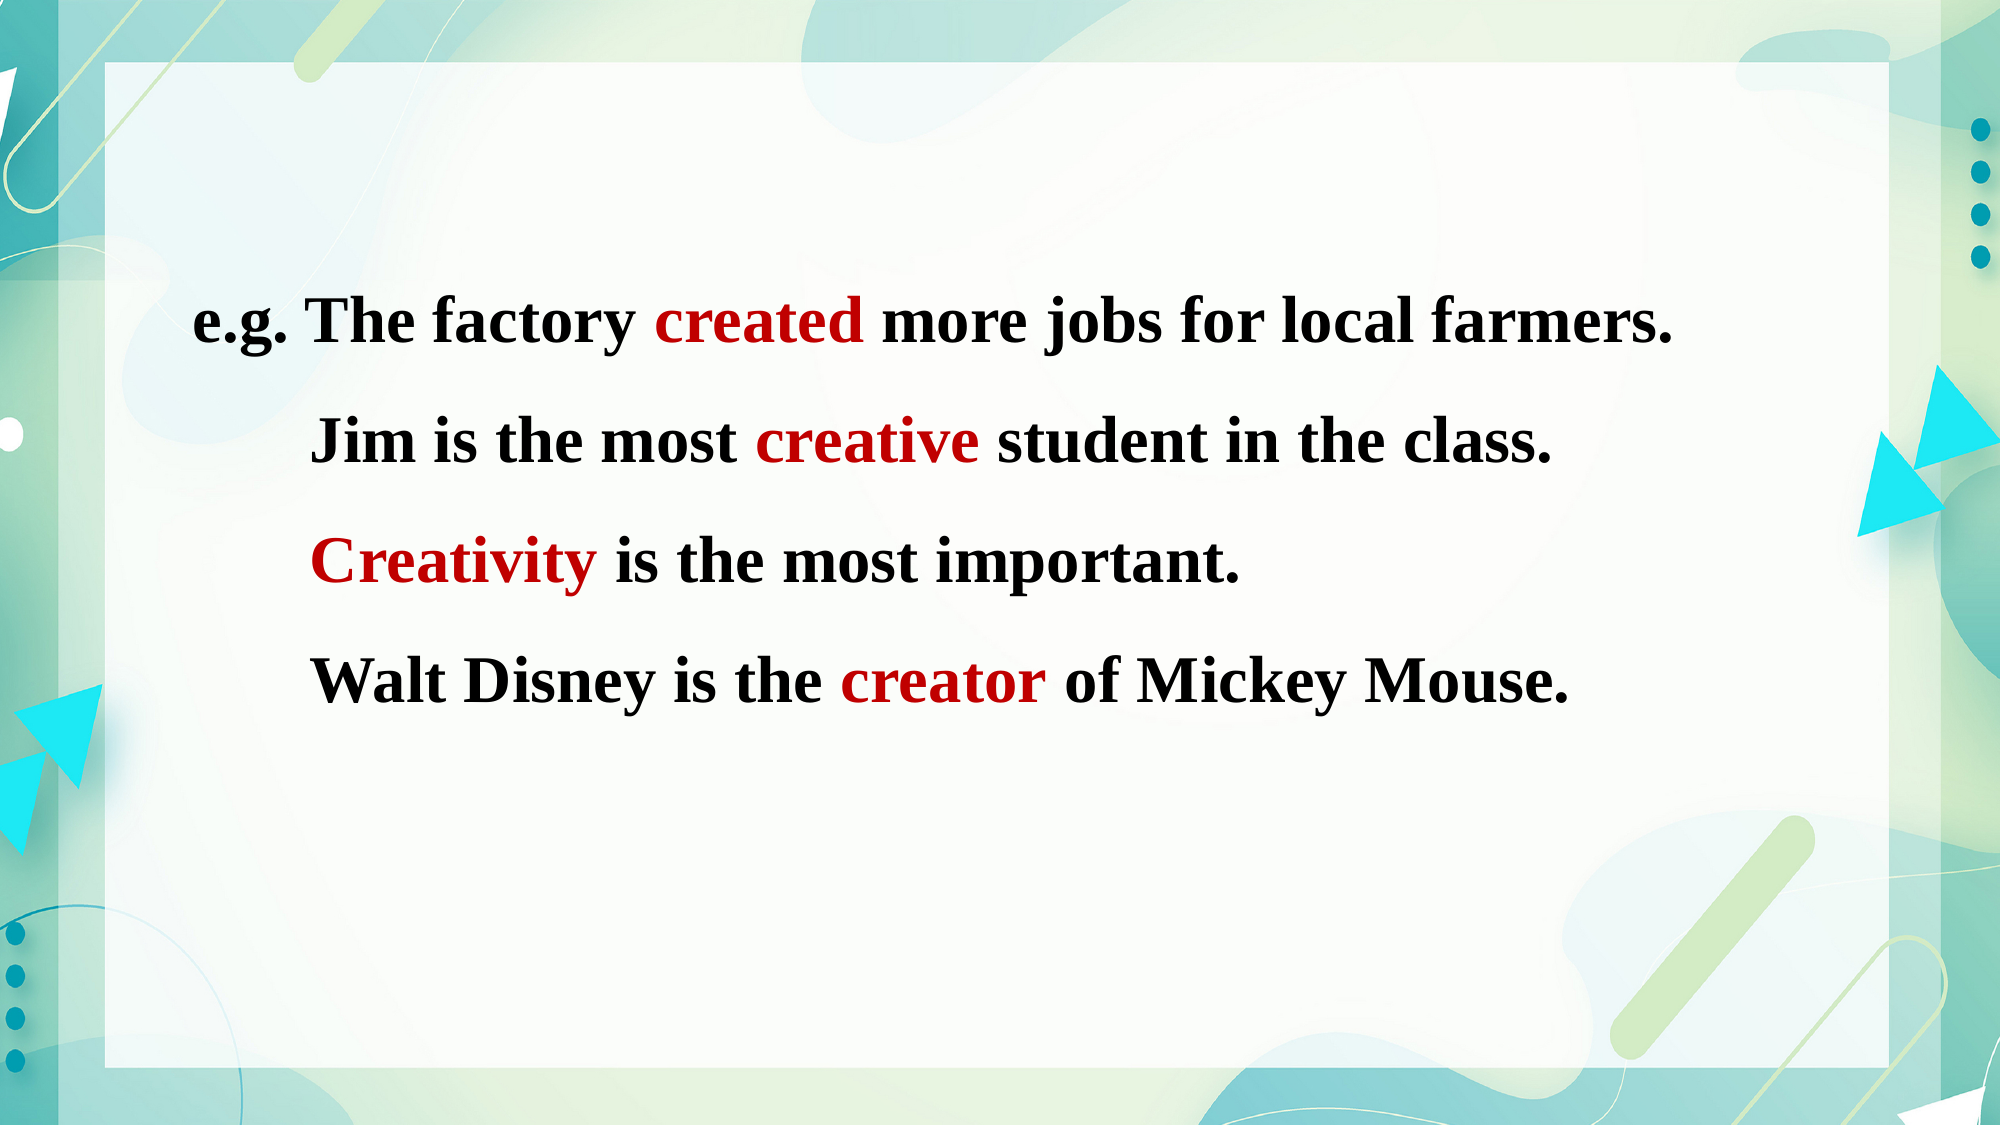

e.g. The factory created more jobs for local farmers.
       Jim is the most creative student in the class.
       Creativity is the most important.
       Walt Disney is the creator of Mickey Mouse.